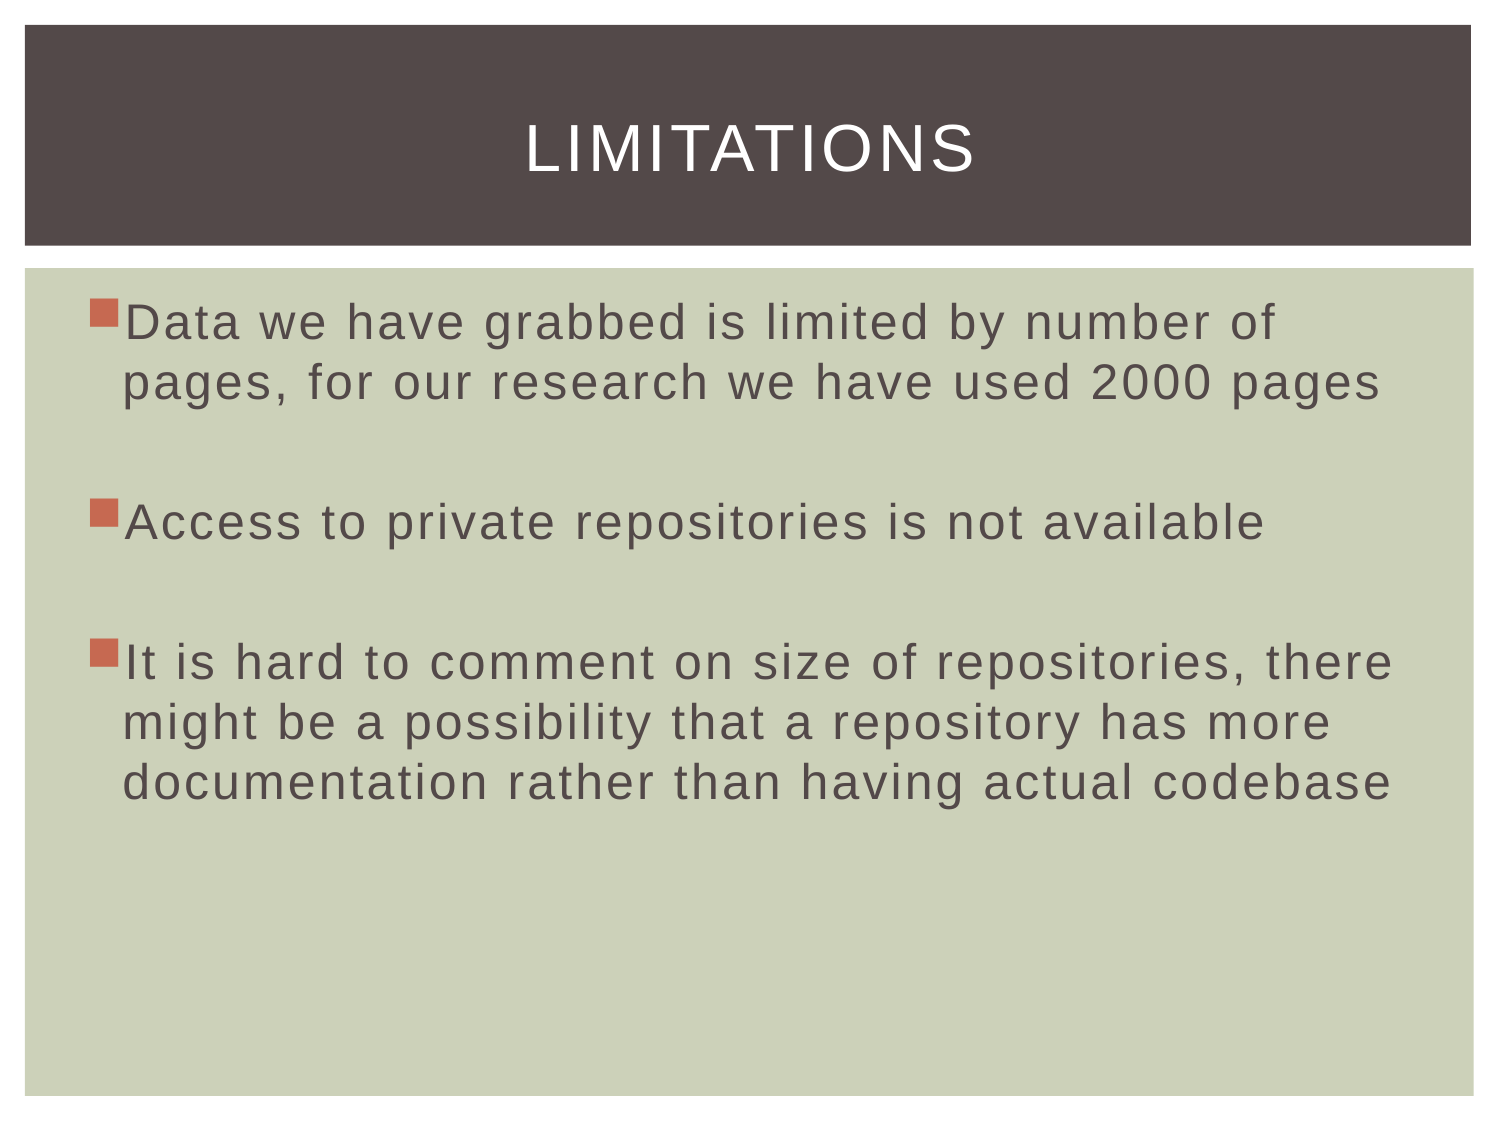

# Limitations
Data we have grabbed is limited by number of pages, for our research we have used 2000 pages

Access to private repositories is not available

It is hard to comment on size of repositories, there might be a possibility that a repository has more documentation rather than having actual codebase